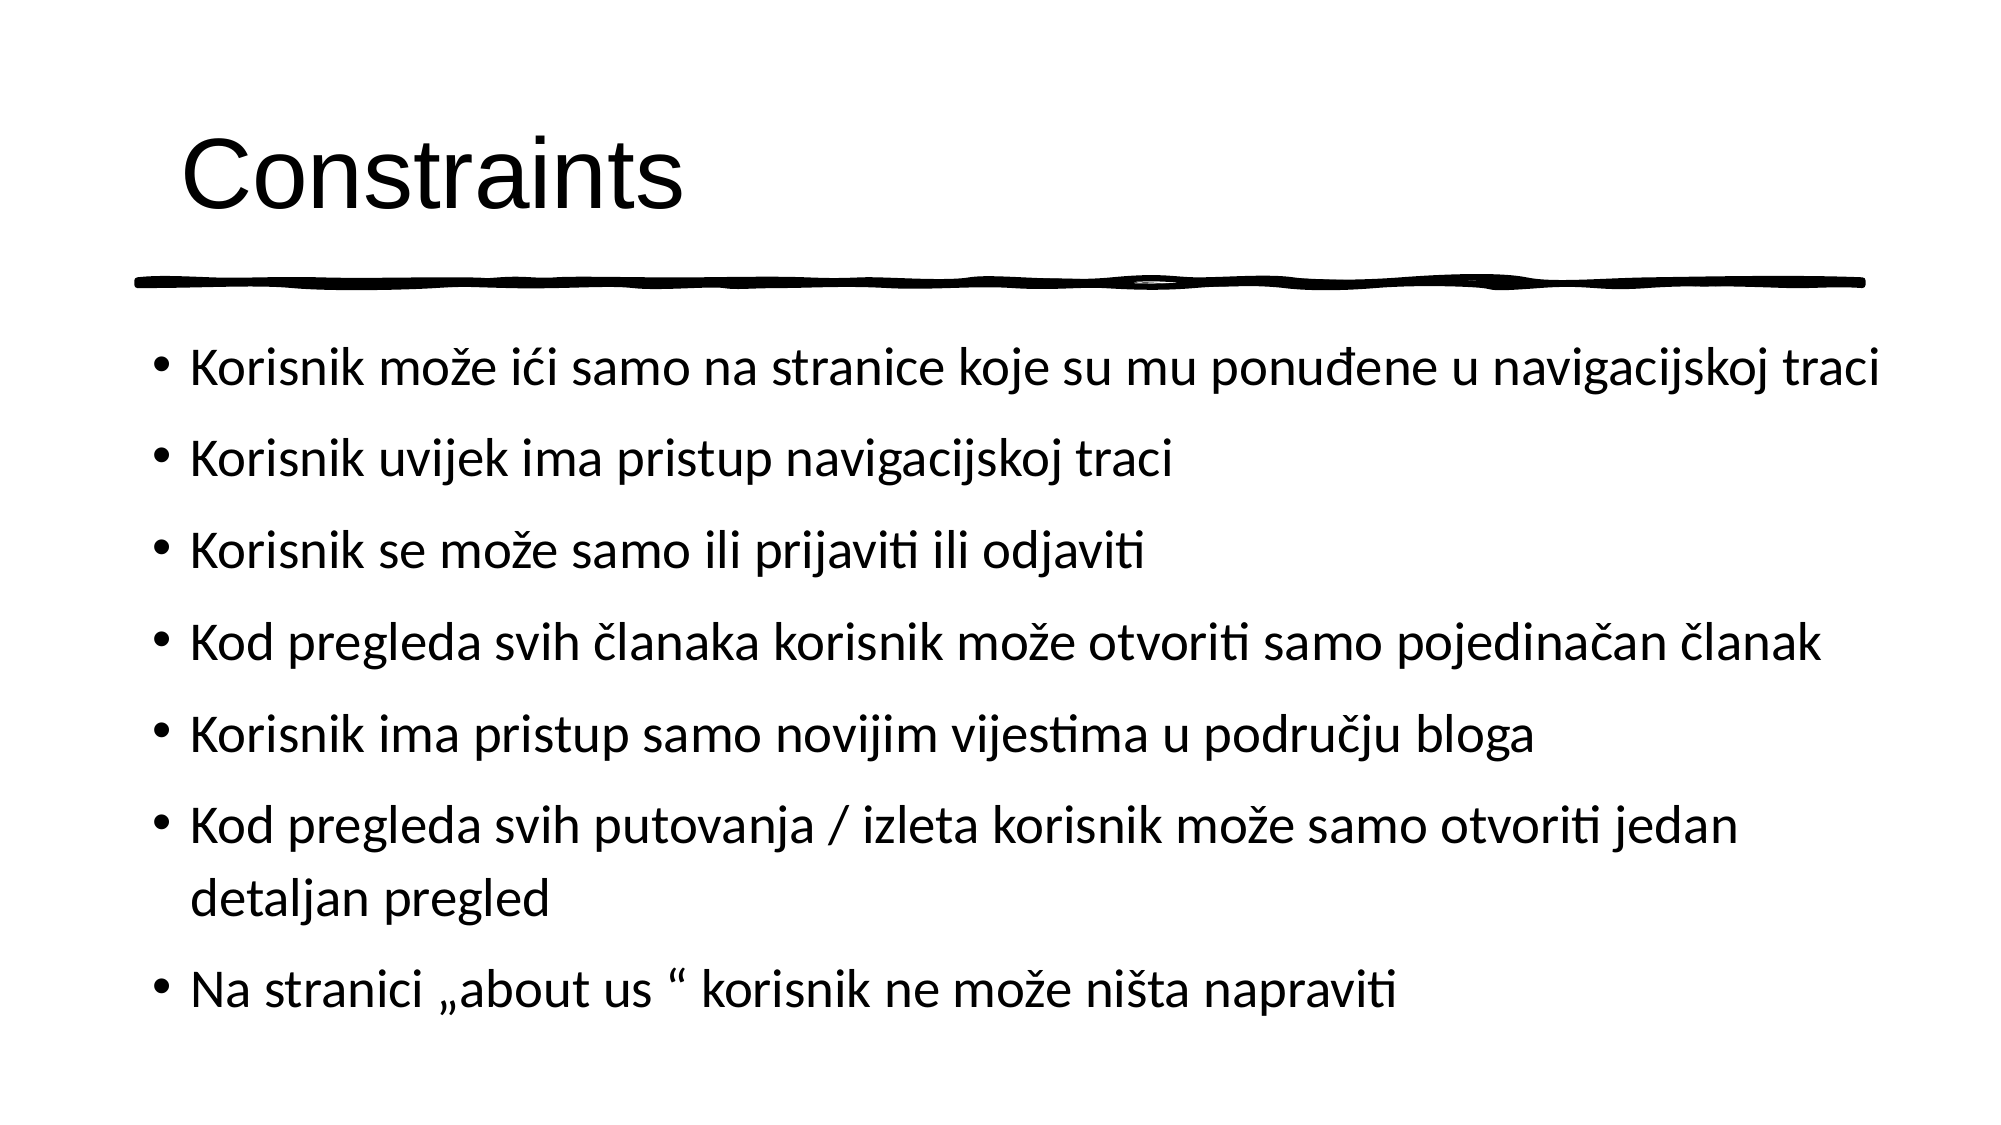

# Constraints
Korisnik može ići samo na stranice koje su mu ponuđene u navigacijskoj traci
Korisnik uvijek ima pristup navigacijskoj traci
Korisnik se može samo ili prijaviti ili odjaviti
Kod pregleda svih članaka korisnik može otvoriti samo pojedinačan članak
Korisnik ima pristup samo novijim vijestima u području bloga
Kod pregleda svih putovanja / izleta korisnik može samo otvoriti jedan detaljan pregled
Na stranici „about us “ korisnik ne može ništa napraviti